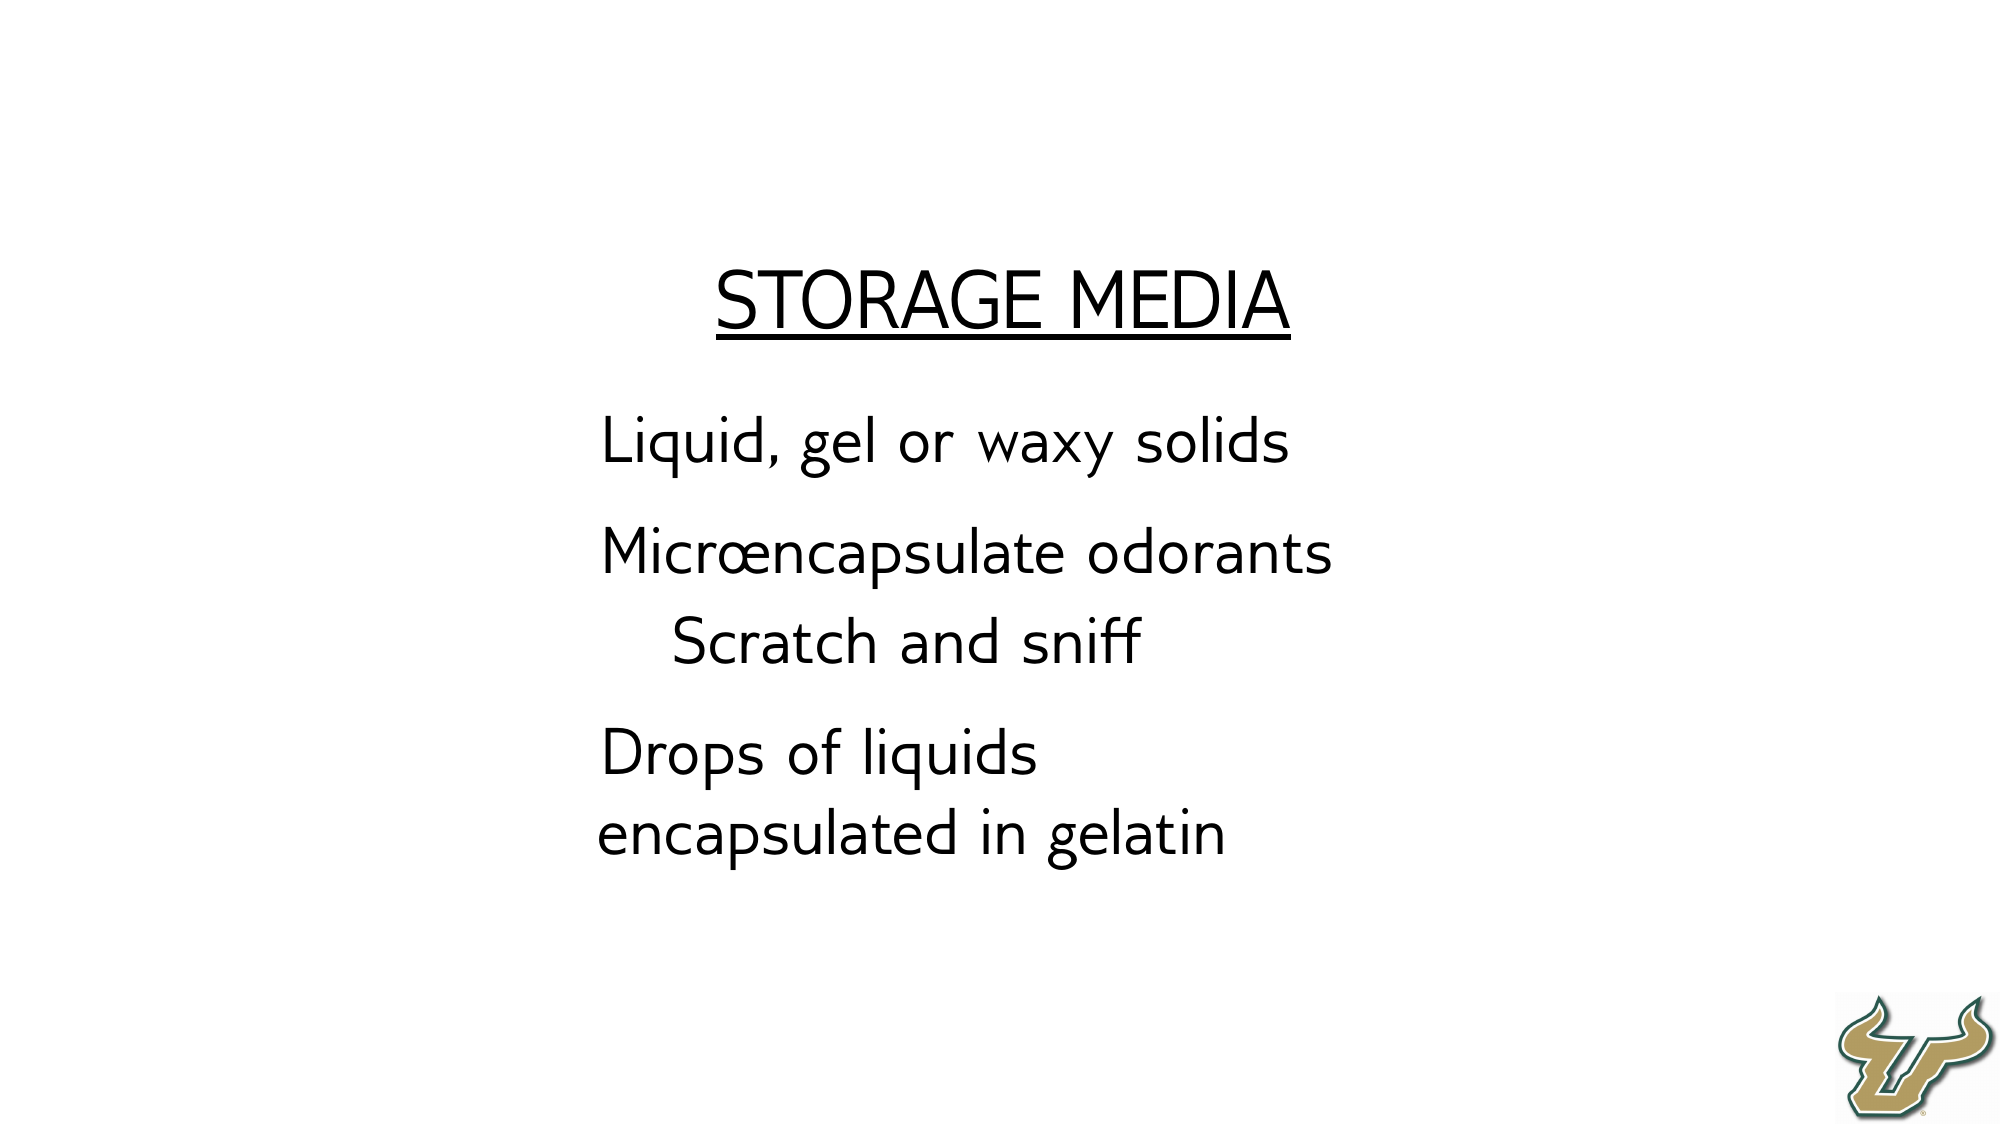

Storage Media
Liquid, gel or waxy solids
Microencapsulate odorants
Scratch and sniff
Drops of liquids encapsulated in gelatin